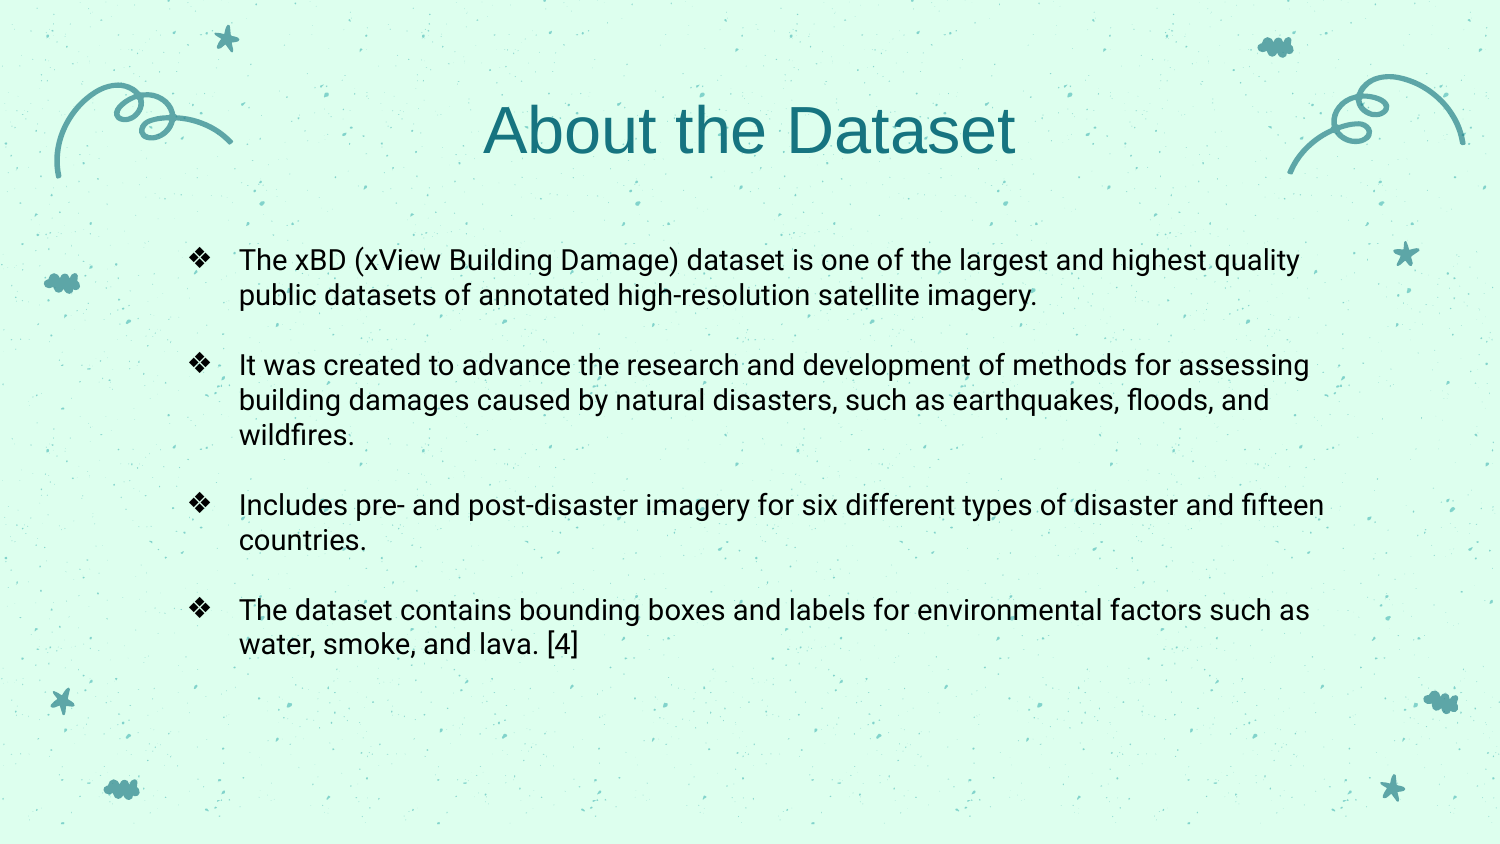

About the Dataset
The xBD (xView Building Damage) dataset is one of the largest and highest quality public datasets of annotated high-resolution satellite imagery.

It was created to advance the research and development of methods for assessing building damages caused by natural disasters, such as earthquakes, floods, and wildfires.

Includes pre- and post-disaster imagery for six different types of disaster and fifteen countries.

The dataset contains bounding boxes and labels for environmental factors such as water, smoke, and lava. [4]